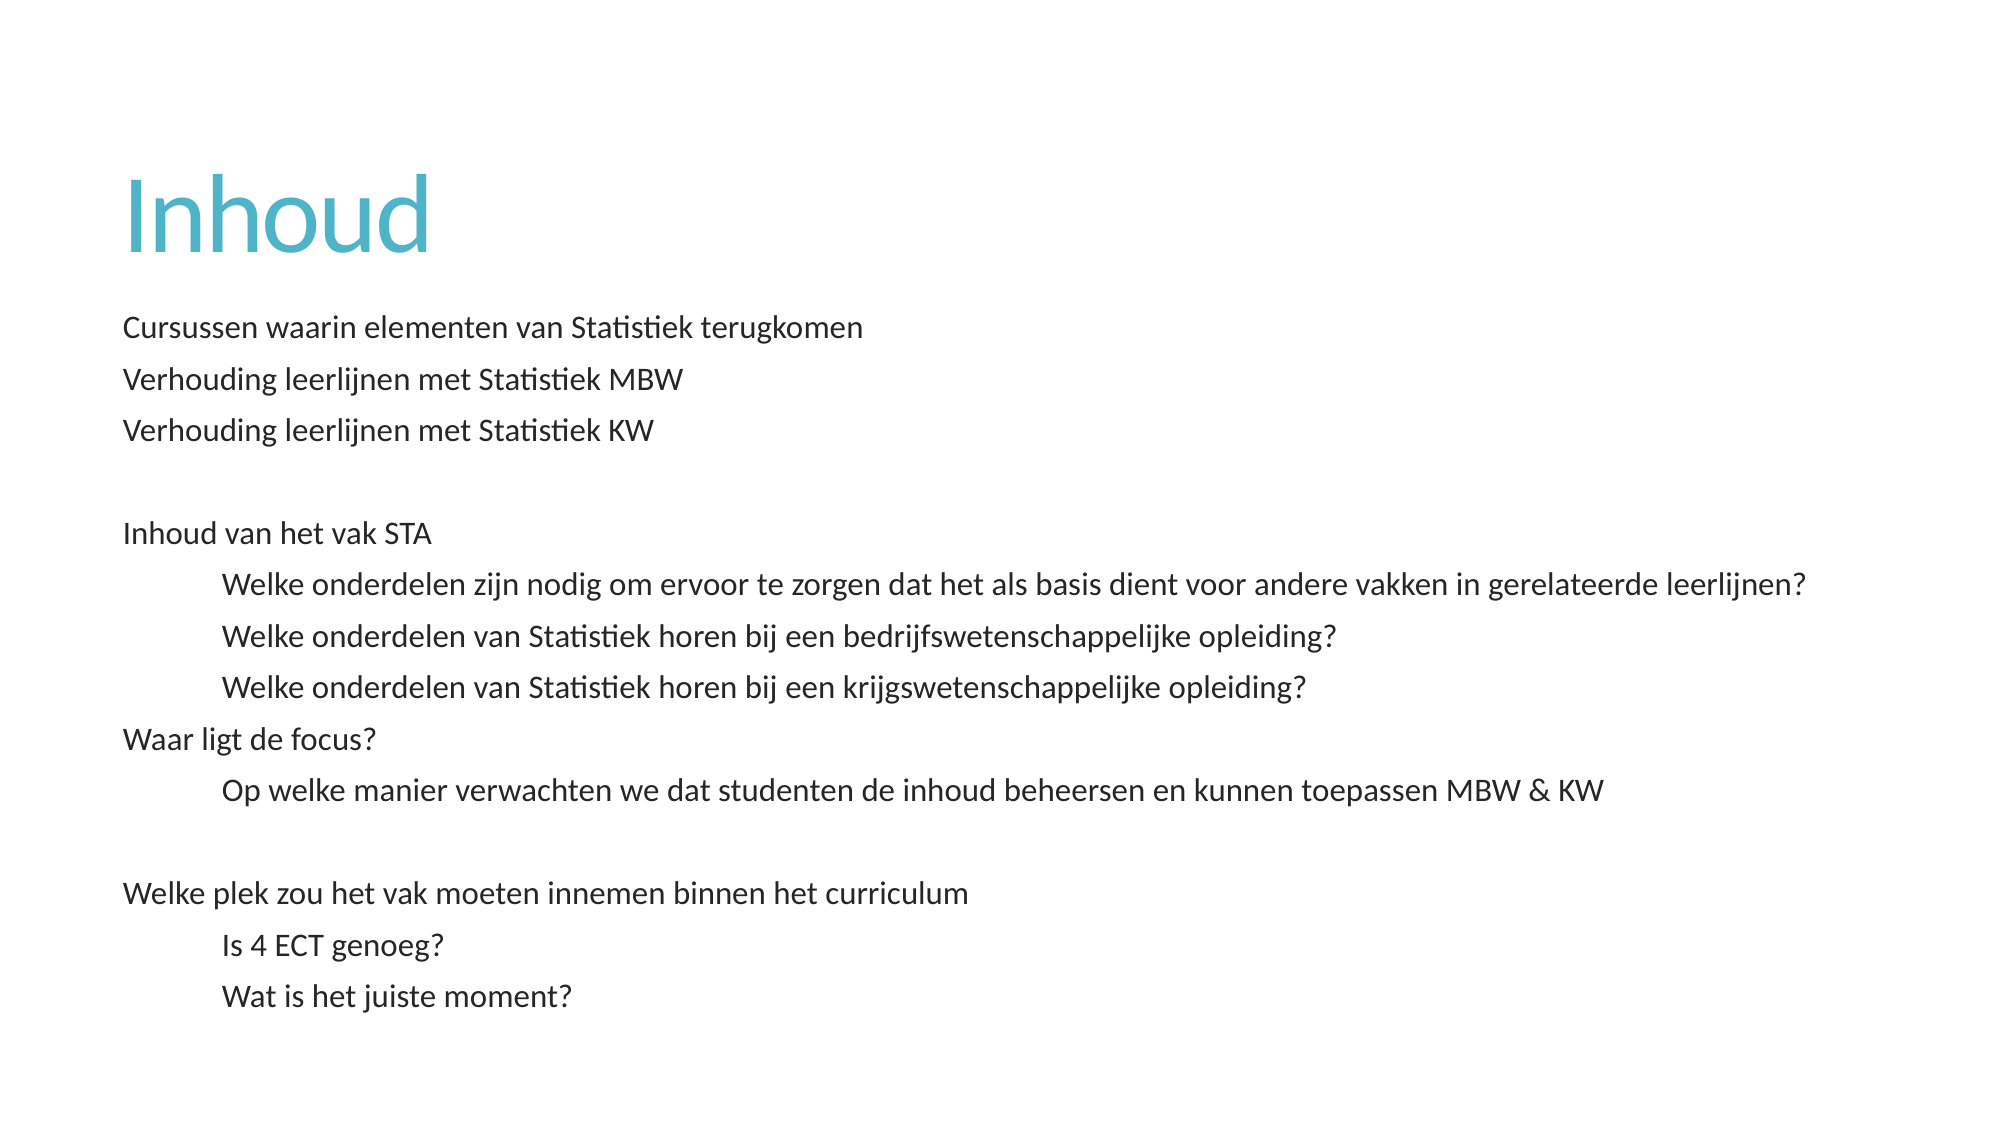

# Inhoud
Cursussen waarin elementen van Statistiek terugkomen
Verhouding leerlijnen met Statistiek MBW
Verhouding leerlijnen met Statistiek KW

Inhoud van het vak STA
	Welke onderdelen zijn nodig om ervoor te zorgen dat het als basis dient voor andere vakken in gerelateerde leerlijnen?
	Welke onderdelen van Statistiek horen bij een bedrijfswetenschappelijke opleiding?
	Welke onderdelen van Statistiek horen bij een krijgswetenschappelijke opleiding?
Waar ligt de focus?
	Op welke manier verwachten we dat studenten de inhoud beheersen en kunnen toepassen MBW & KW

Welke plek zou het vak moeten innemen binnen het curriculum
	Is 4 ECT genoeg?
	Wat is het juiste moment?